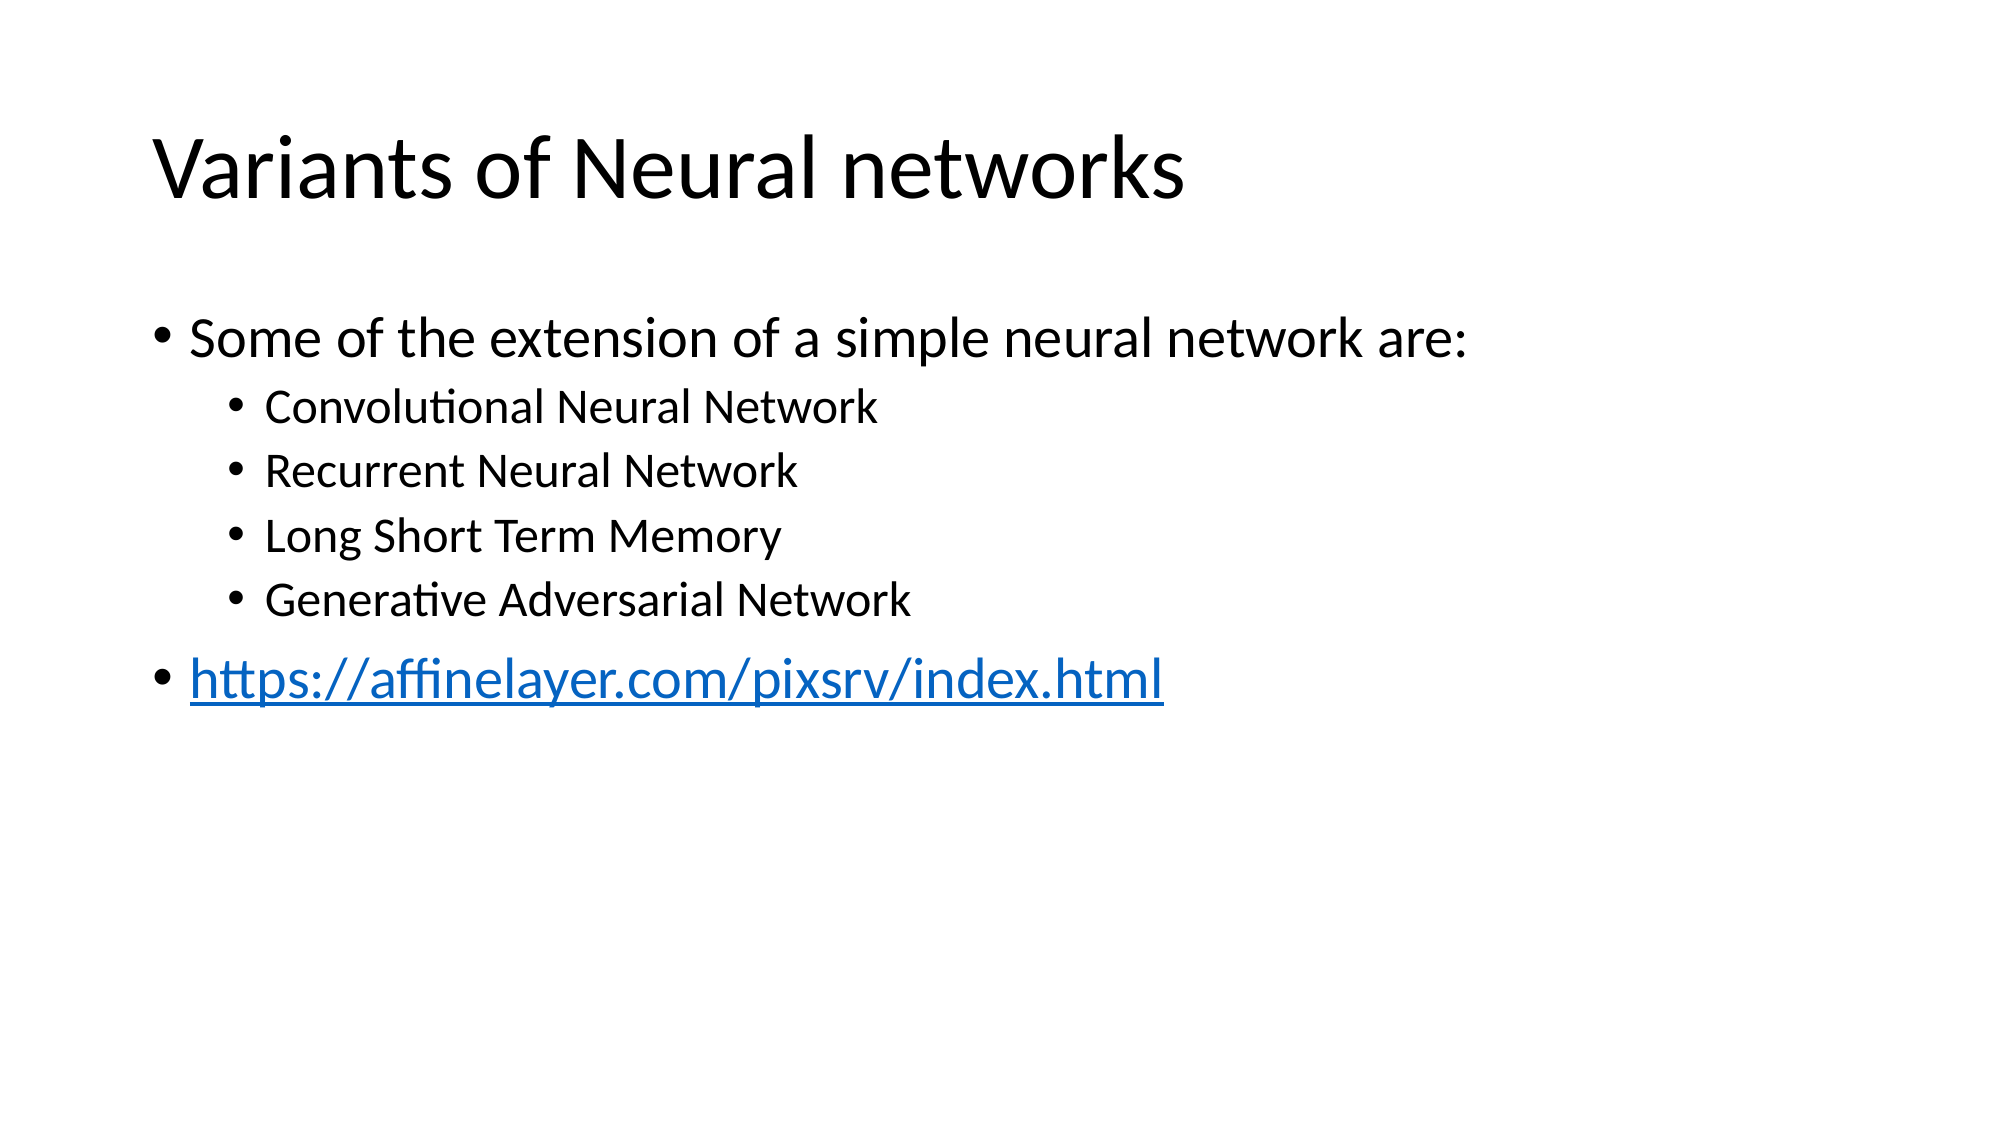

# Variants of Neural networks
Some of the extension of a simple neural network are:
Convolutional Neural Network
Recurrent Neural Network
Long Short Term Memory
Generative Adversarial Network
https://affinelayer.com/pixsrv/index.html